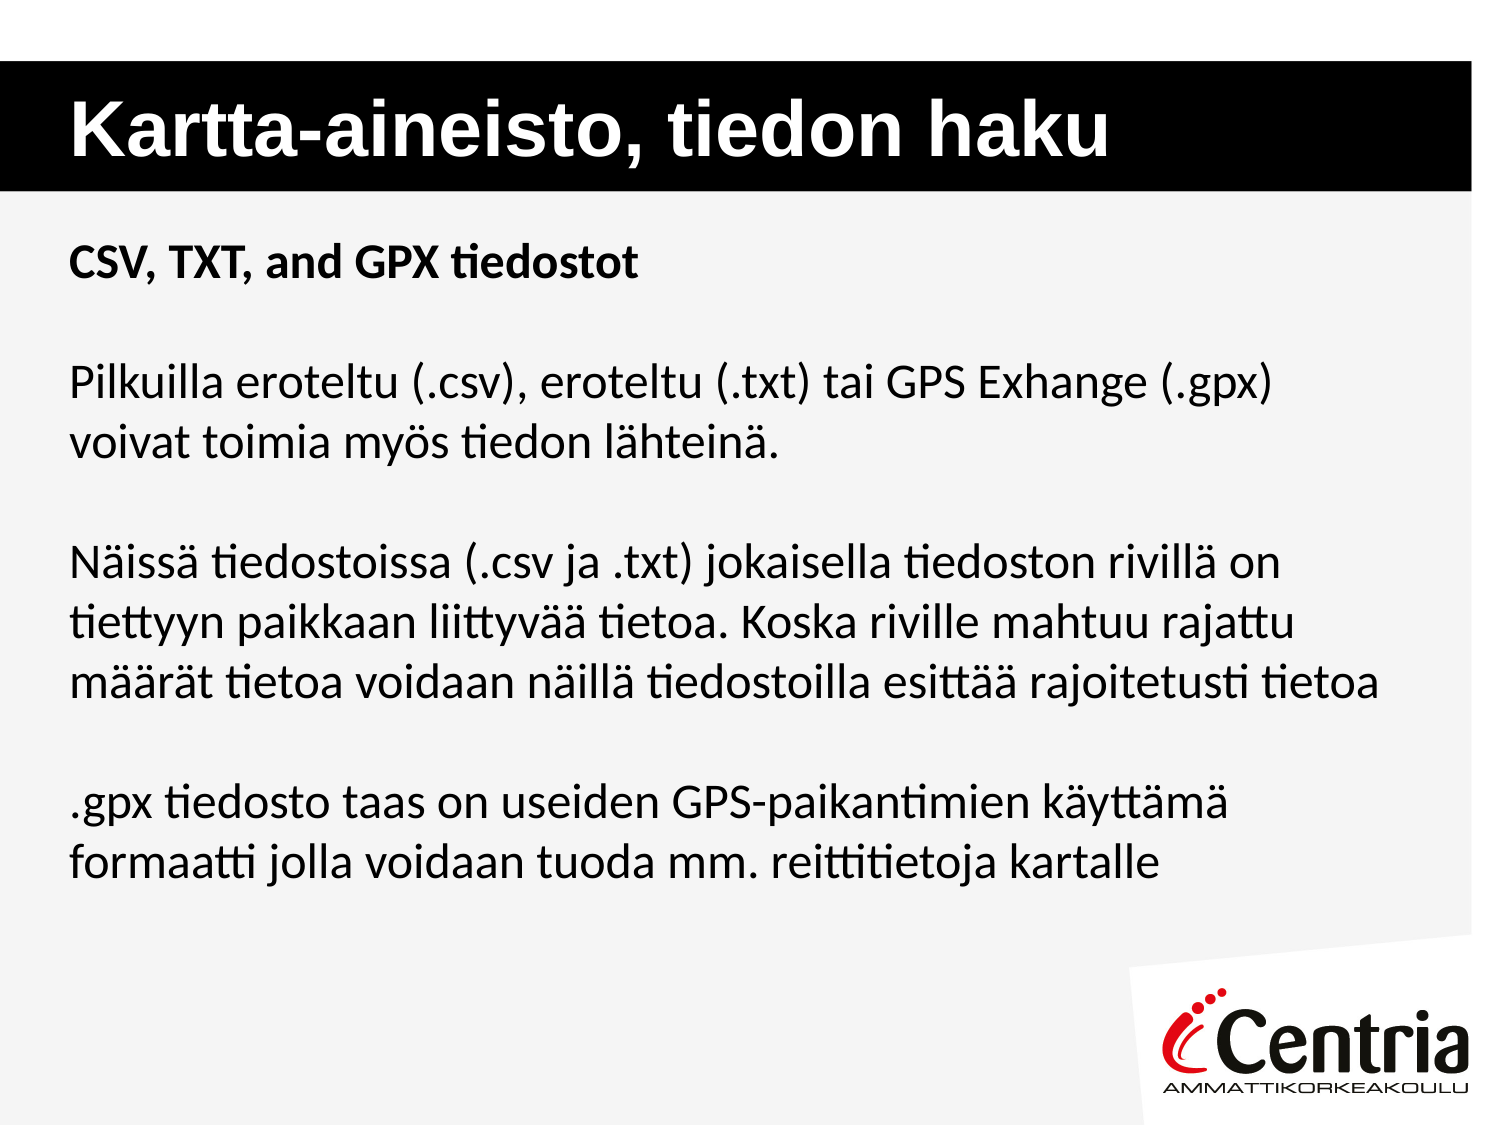

# Kartta-aineisto, tiedon haku
CSV, TXT, and GPX tiedostot

Pilkuilla eroteltu (.csv), eroteltu (.txt) tai GPS Exhange (.gpx) voivat toimia myös tiedon lähteinä.

Näissä tiedostoissa (.csv ja .txt) jokaisella tiedoston rivillä on tiettyyn paikkaan liittyvää tietoa. Koska riville mahtuu rajattu määrät tietoa voidaan näillä tiedostoilla esittää rajoitetusti tietoa

.gpx tiedosto taas on useiden GPS-paikantimien käyttämä formaatti jolla voidaan tuoda mm. reittitietoja kartalle